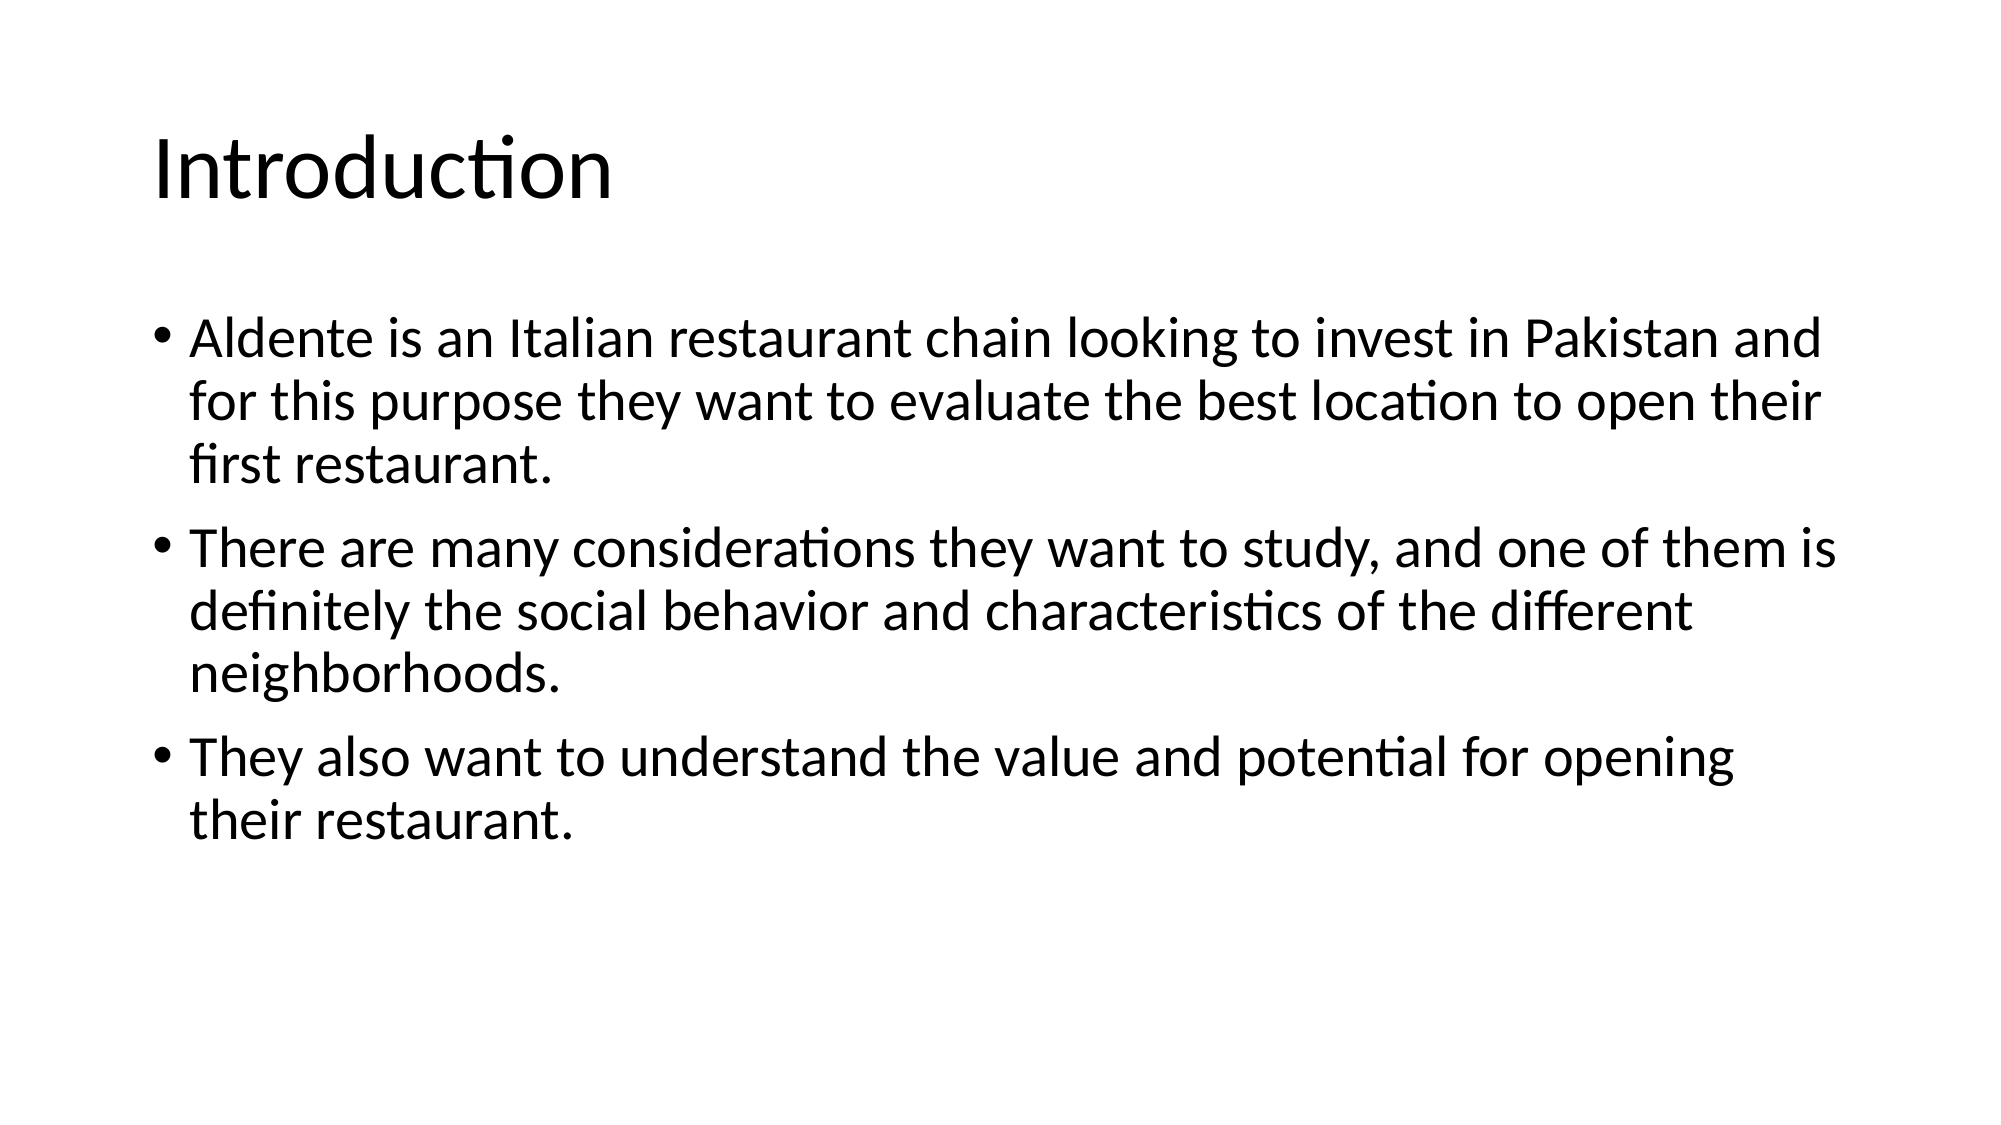

# Introduction
Aldente is an Italian restaurant chain looking to invest in Pakistan and for this purpose they want to evaluate the best location to open their first restaurant.
There are many considerations they want to study, and one of them is definitely the social behavior and characteristics of the different neighborhoods.
They also want to understand the value and potential for opening their restaurant.